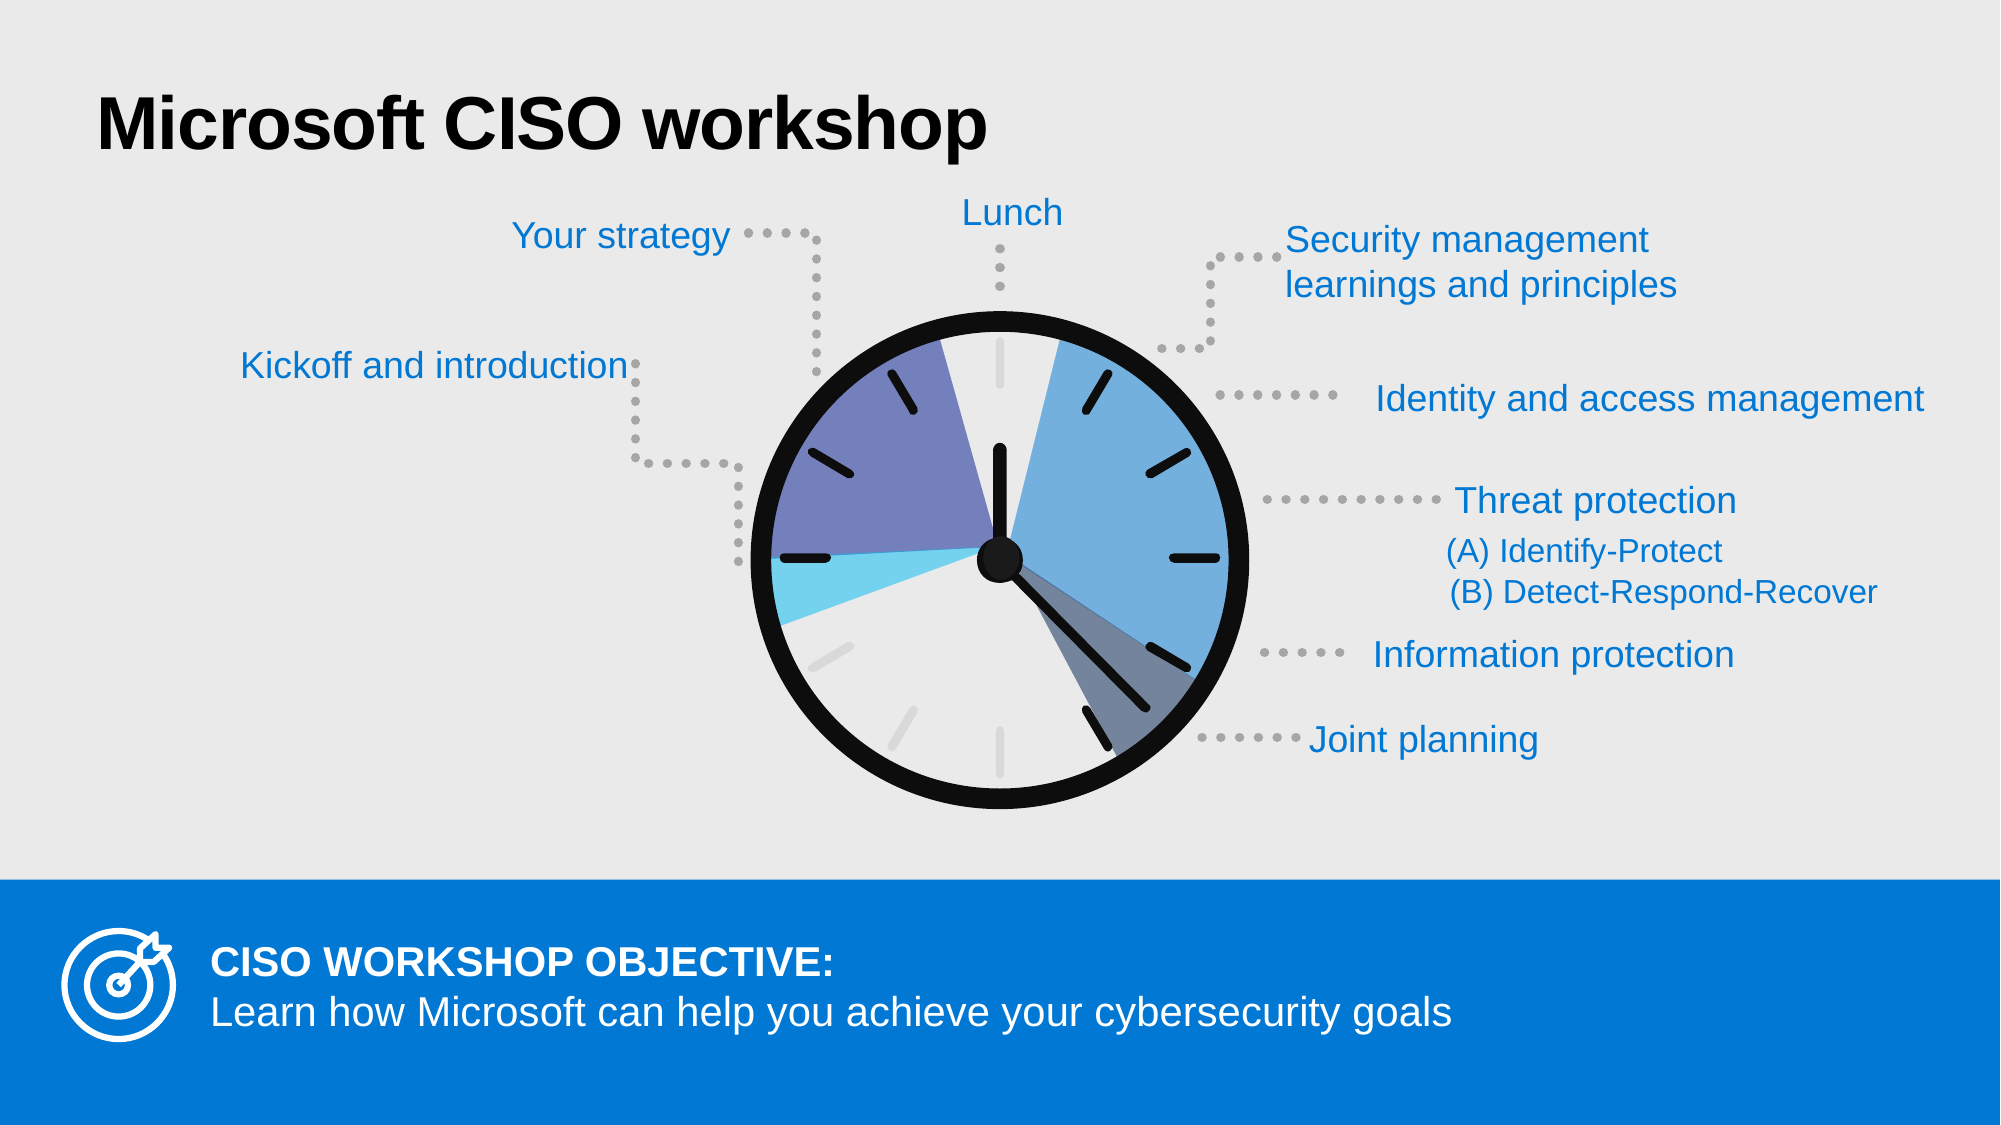

# Microsoft CISO workshop
Lunch
Your strategy
Security management
learnings and principles

Kickoff and introduction
Identity and access management
Threat protection
(A) Identify-Protect
(B) Detect-Respond-Recover

Information protection
Joint planning
CISO WORKSHOP OBJECTIVE:
Learn how Microsoft can help you achieve your cybersecurity goals